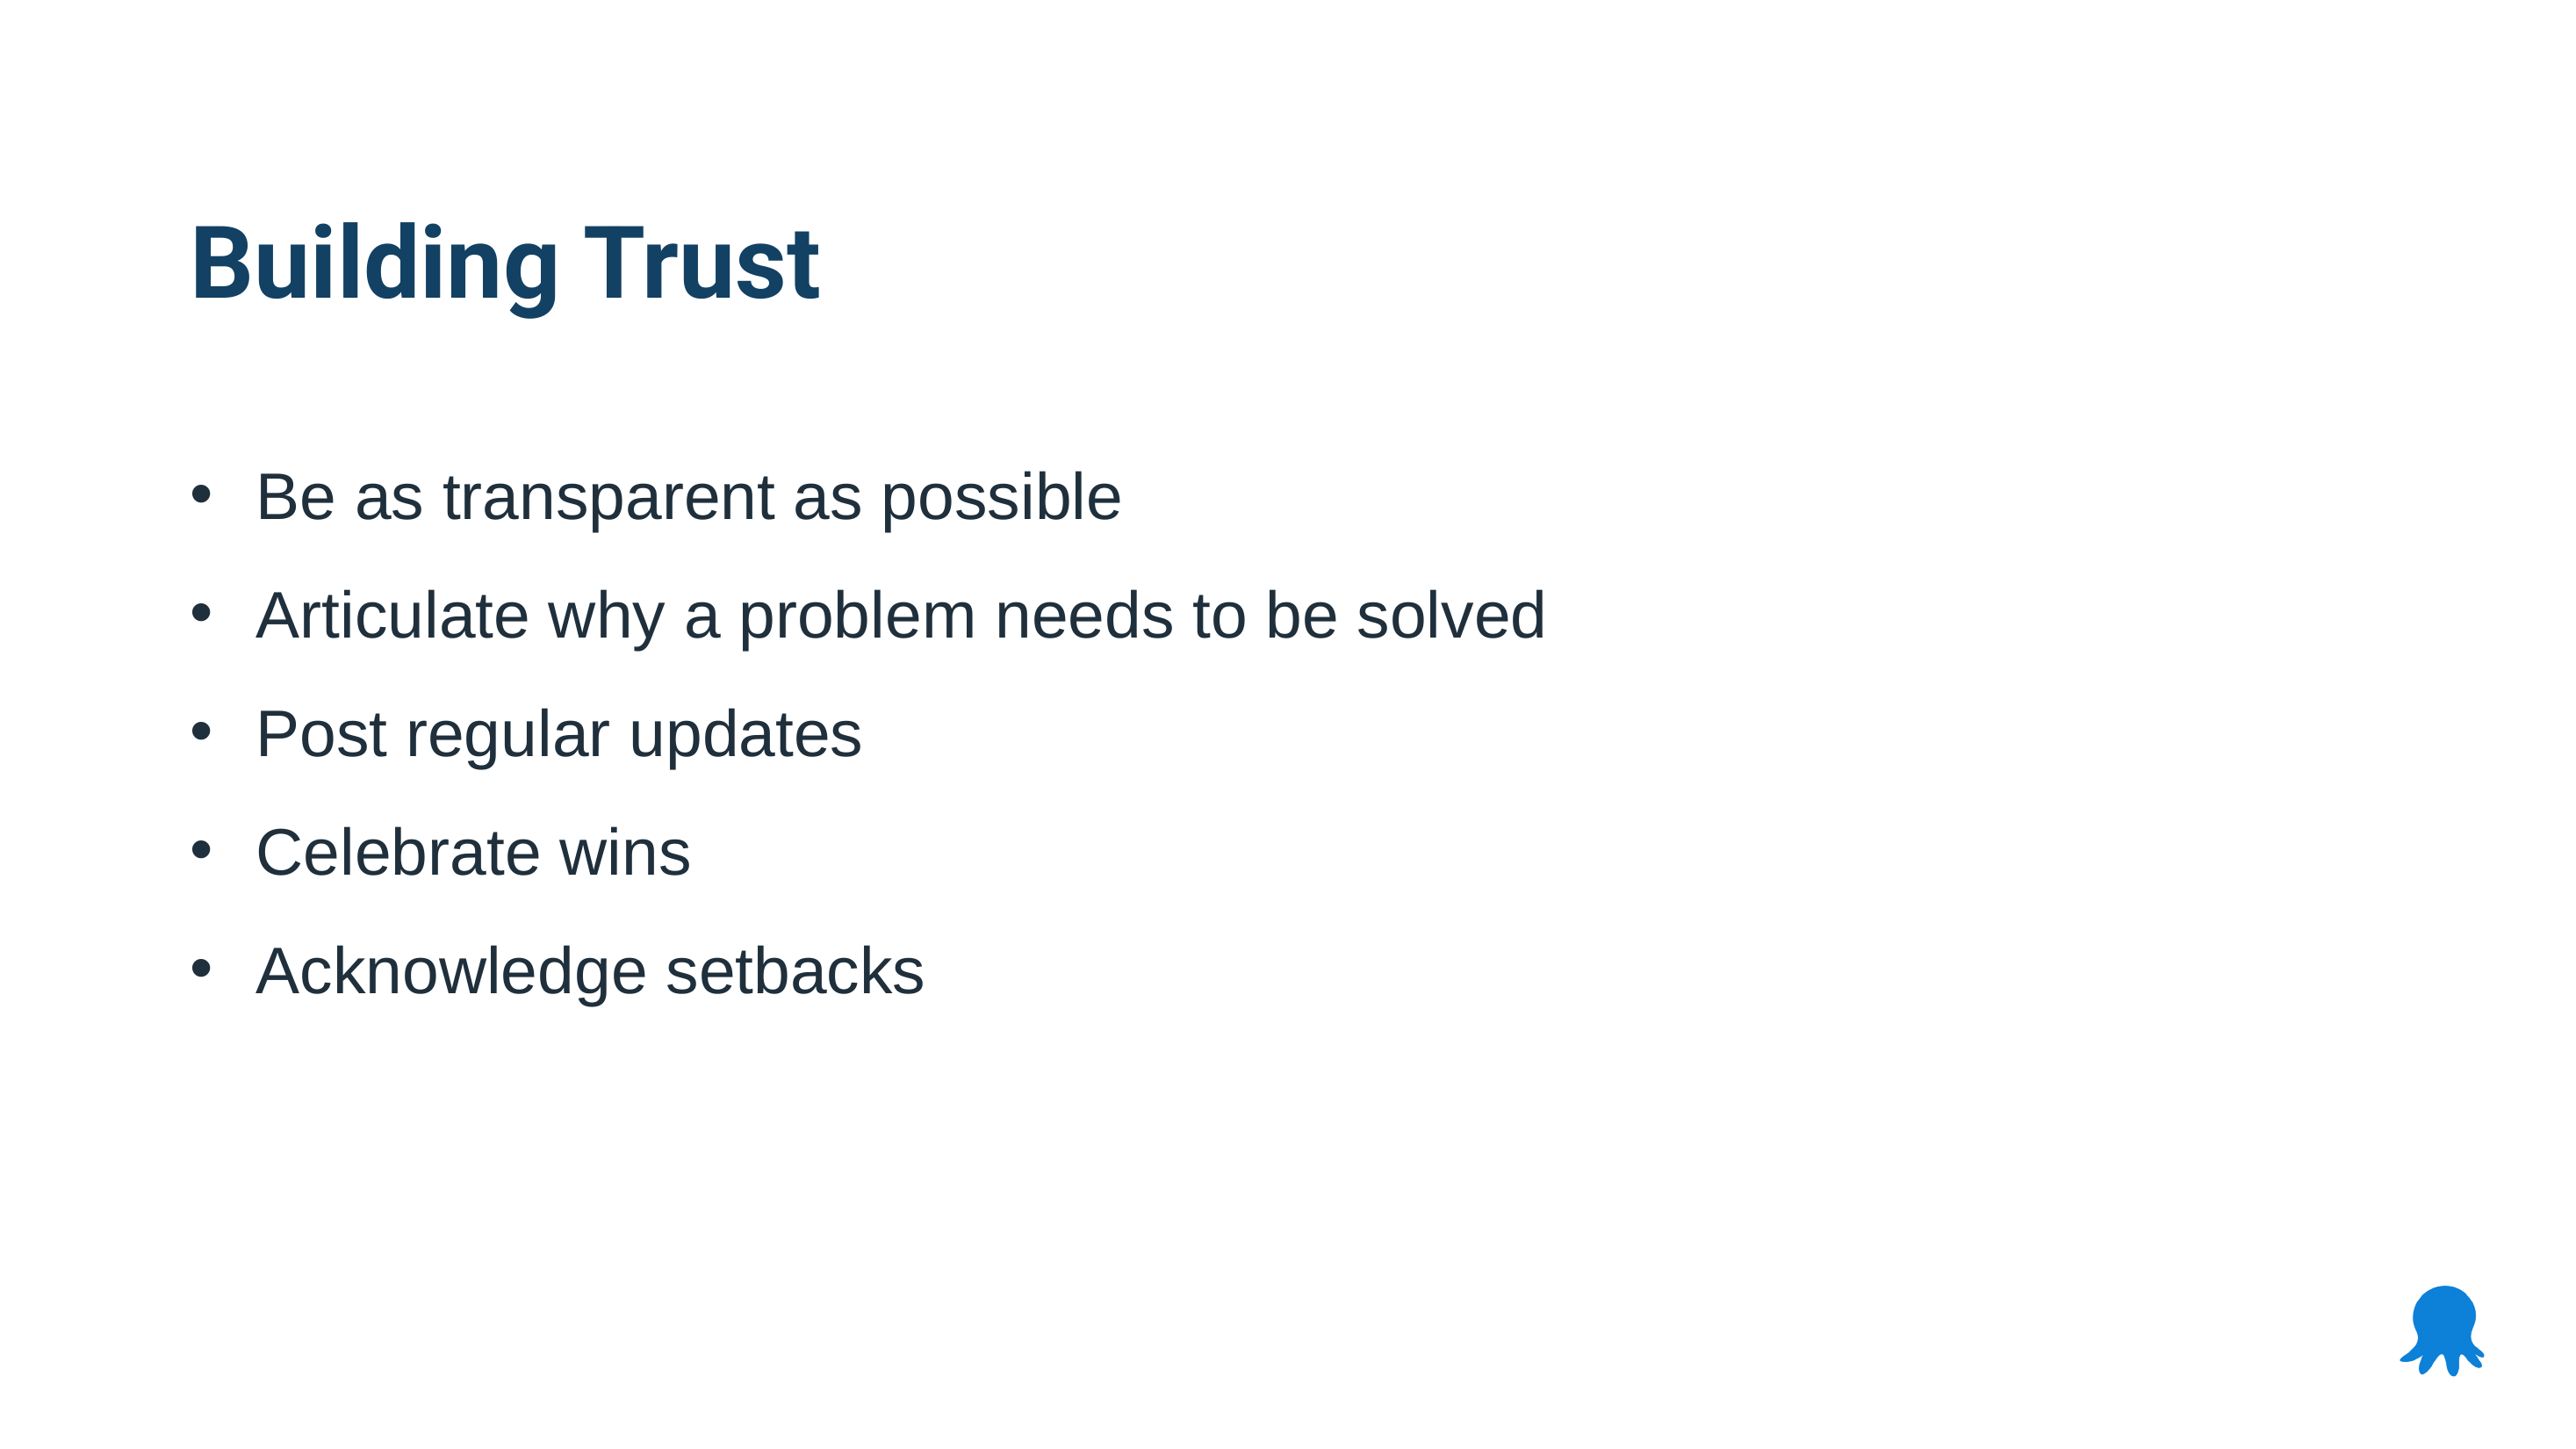

Building Trust
Be as transparent as possible
Articulate why a problem needs to be solved
Post regular updates
Celebrate wins
Acknowledge setbacks